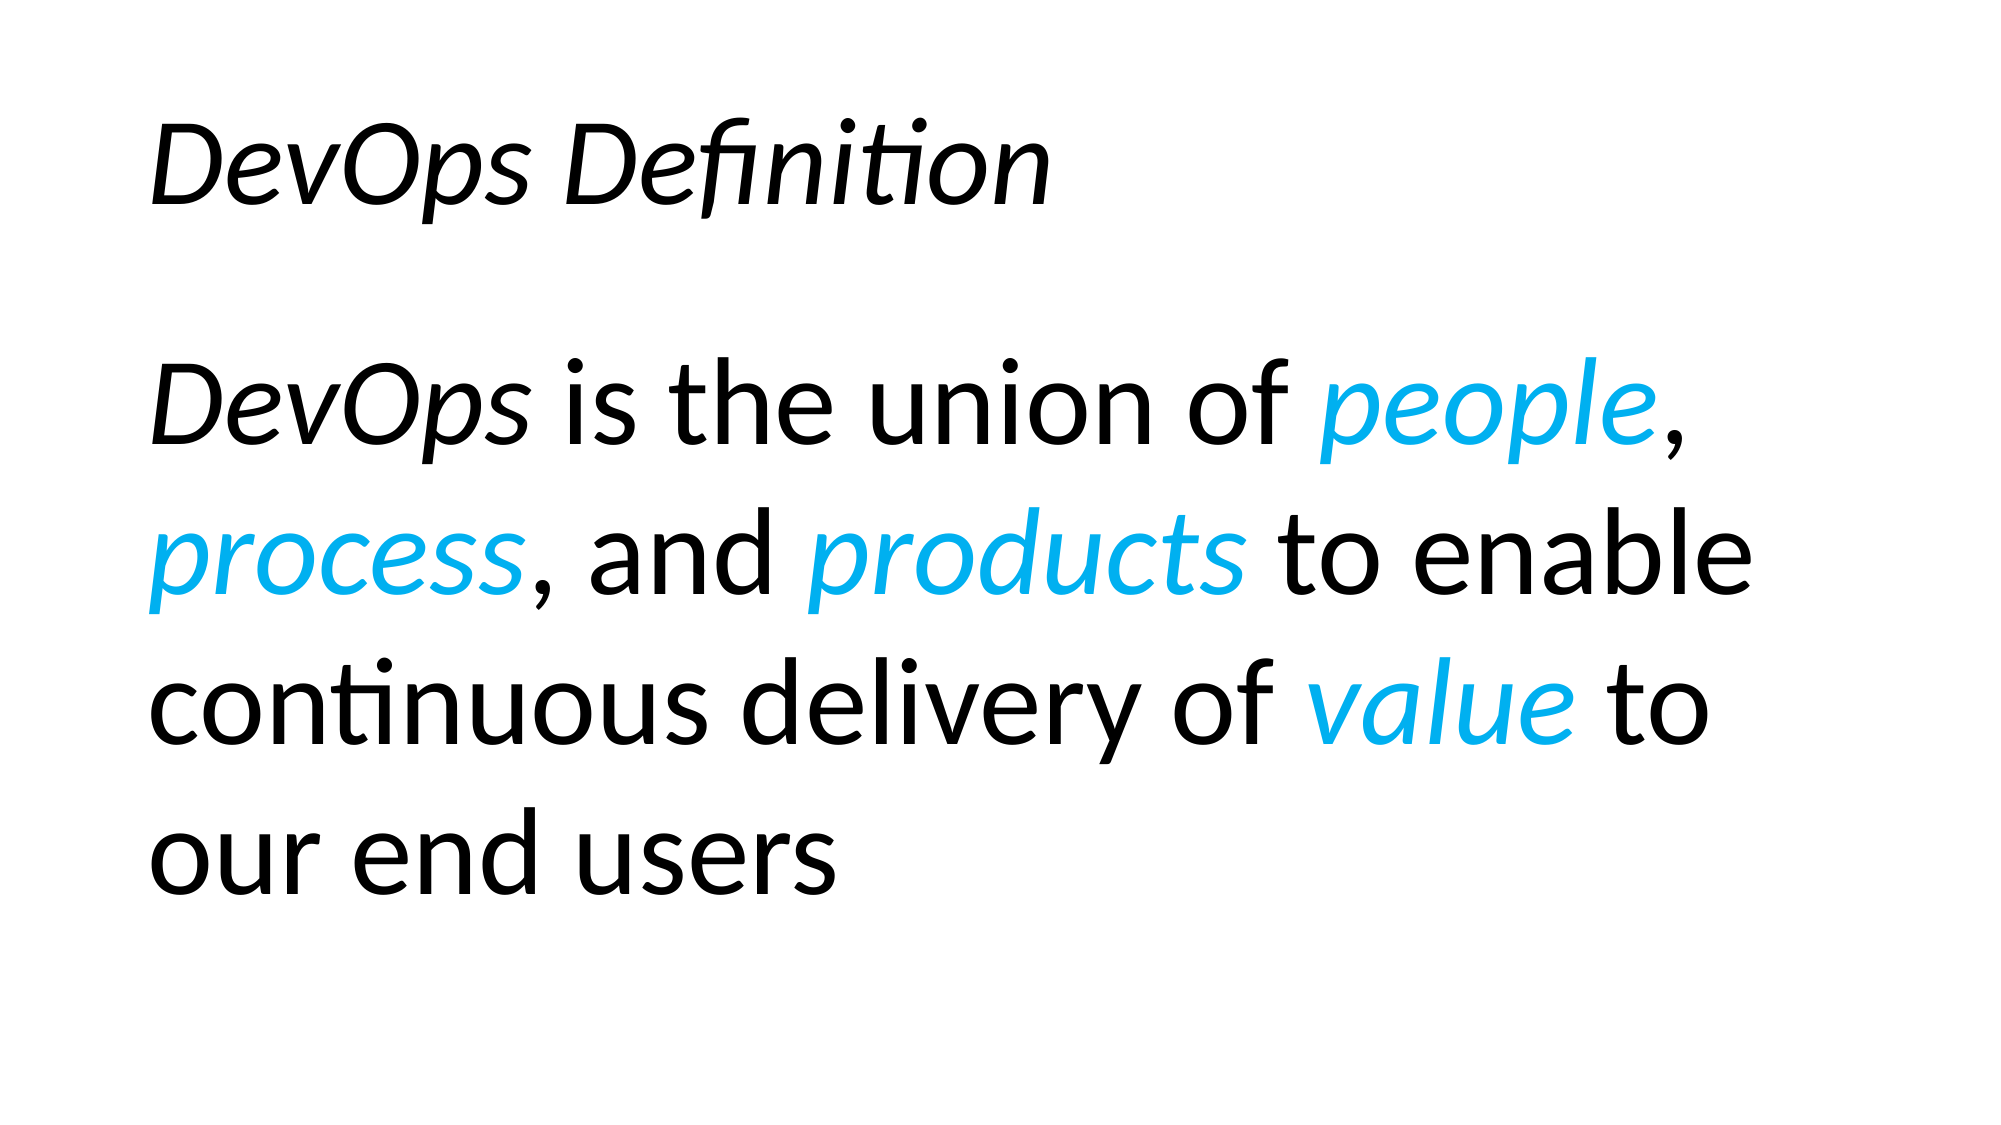

DevOps Definition

DevOps is the union of people, process, and products to enable continuous delivery of value to our end users